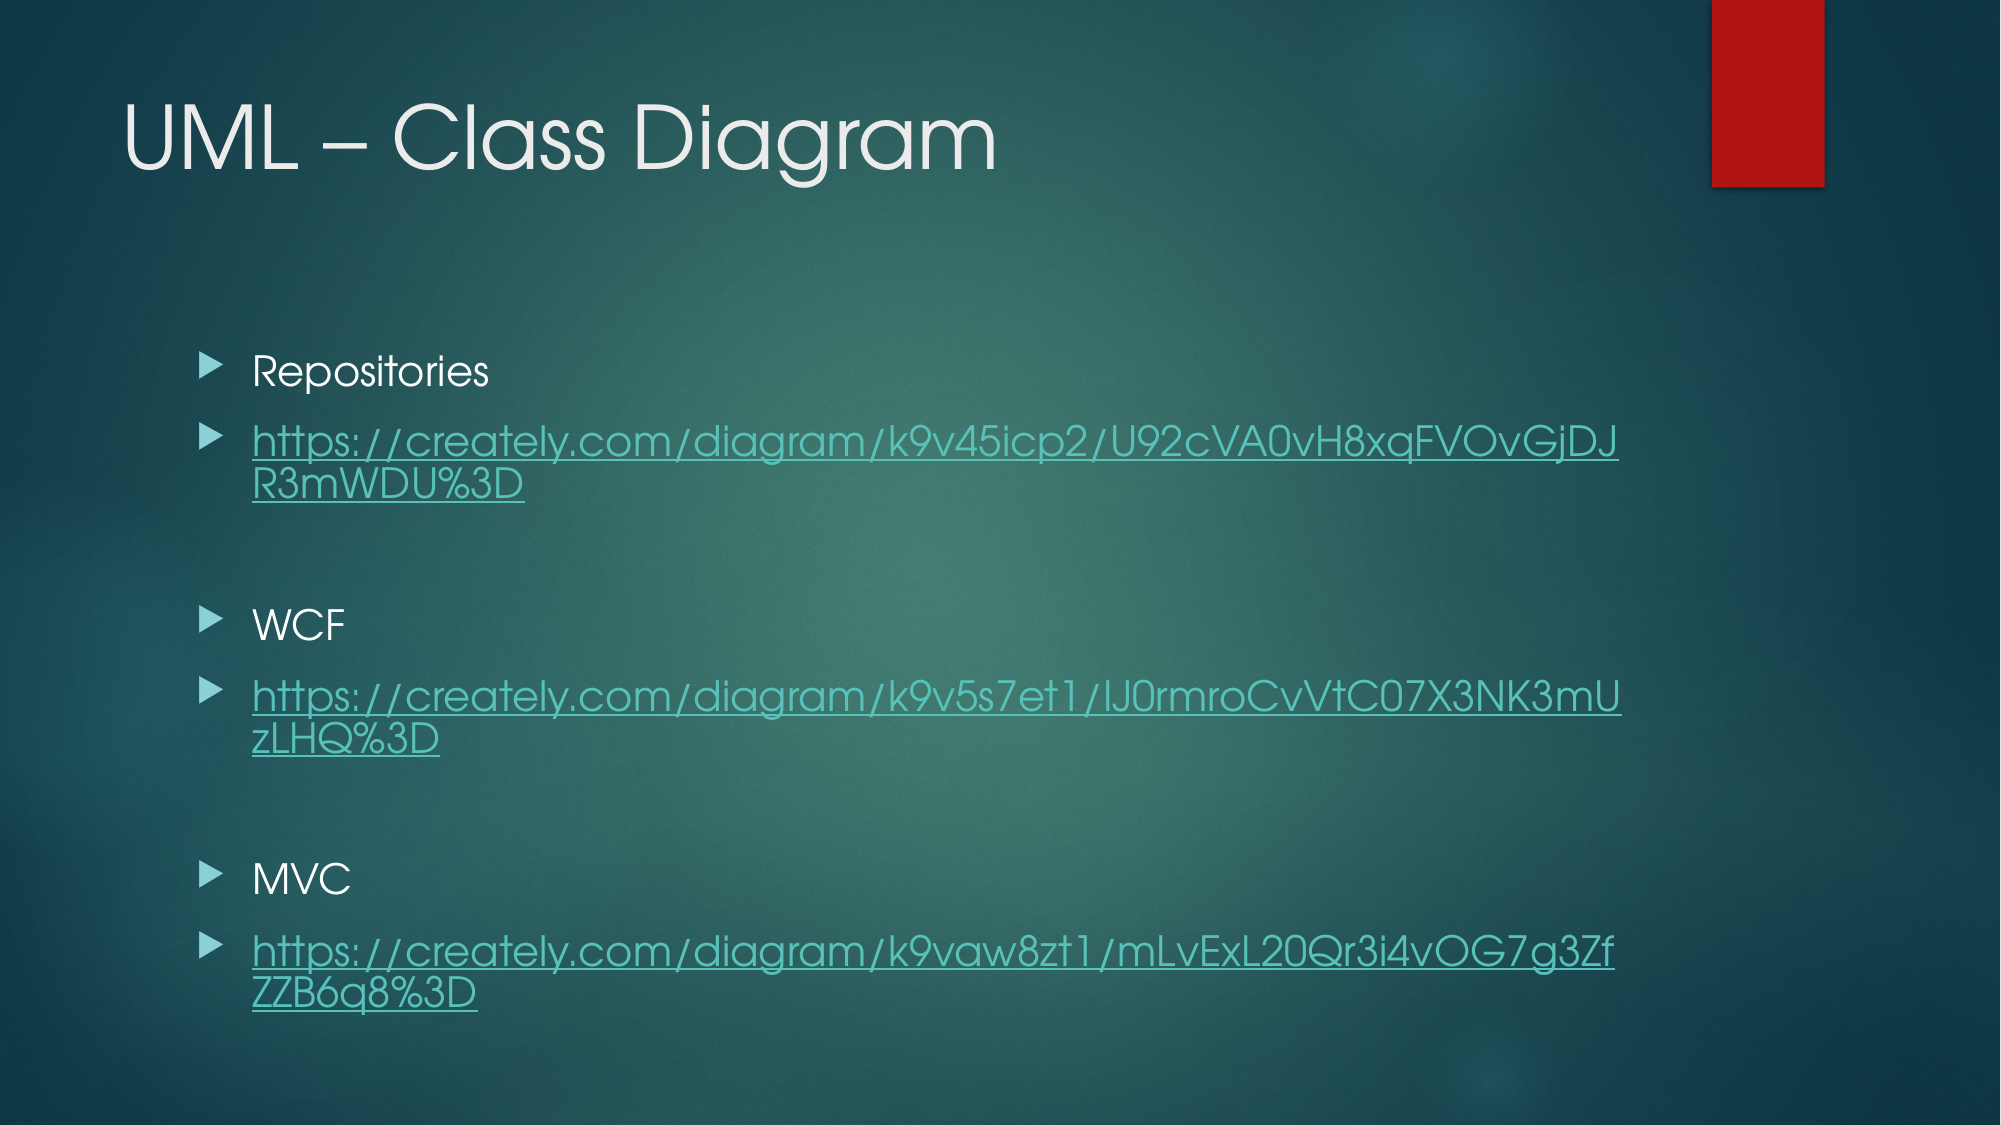

# UML – Class Diagram
Repositories
https://creately.com/diagram/k9v45icp2/U92cVA0vH8xqFVOvGjDJR3mWDU%3D

WCF
https://creately.com/diagram/k9v5s7et1/IJ0rmroCvVtC07X3NK3mUzLHQ%3D

MVC
https://creately.com/diagram/k9vaw8zt1/mLvExL20Qr3i4vOG7g3ZfZZB6q8%3D